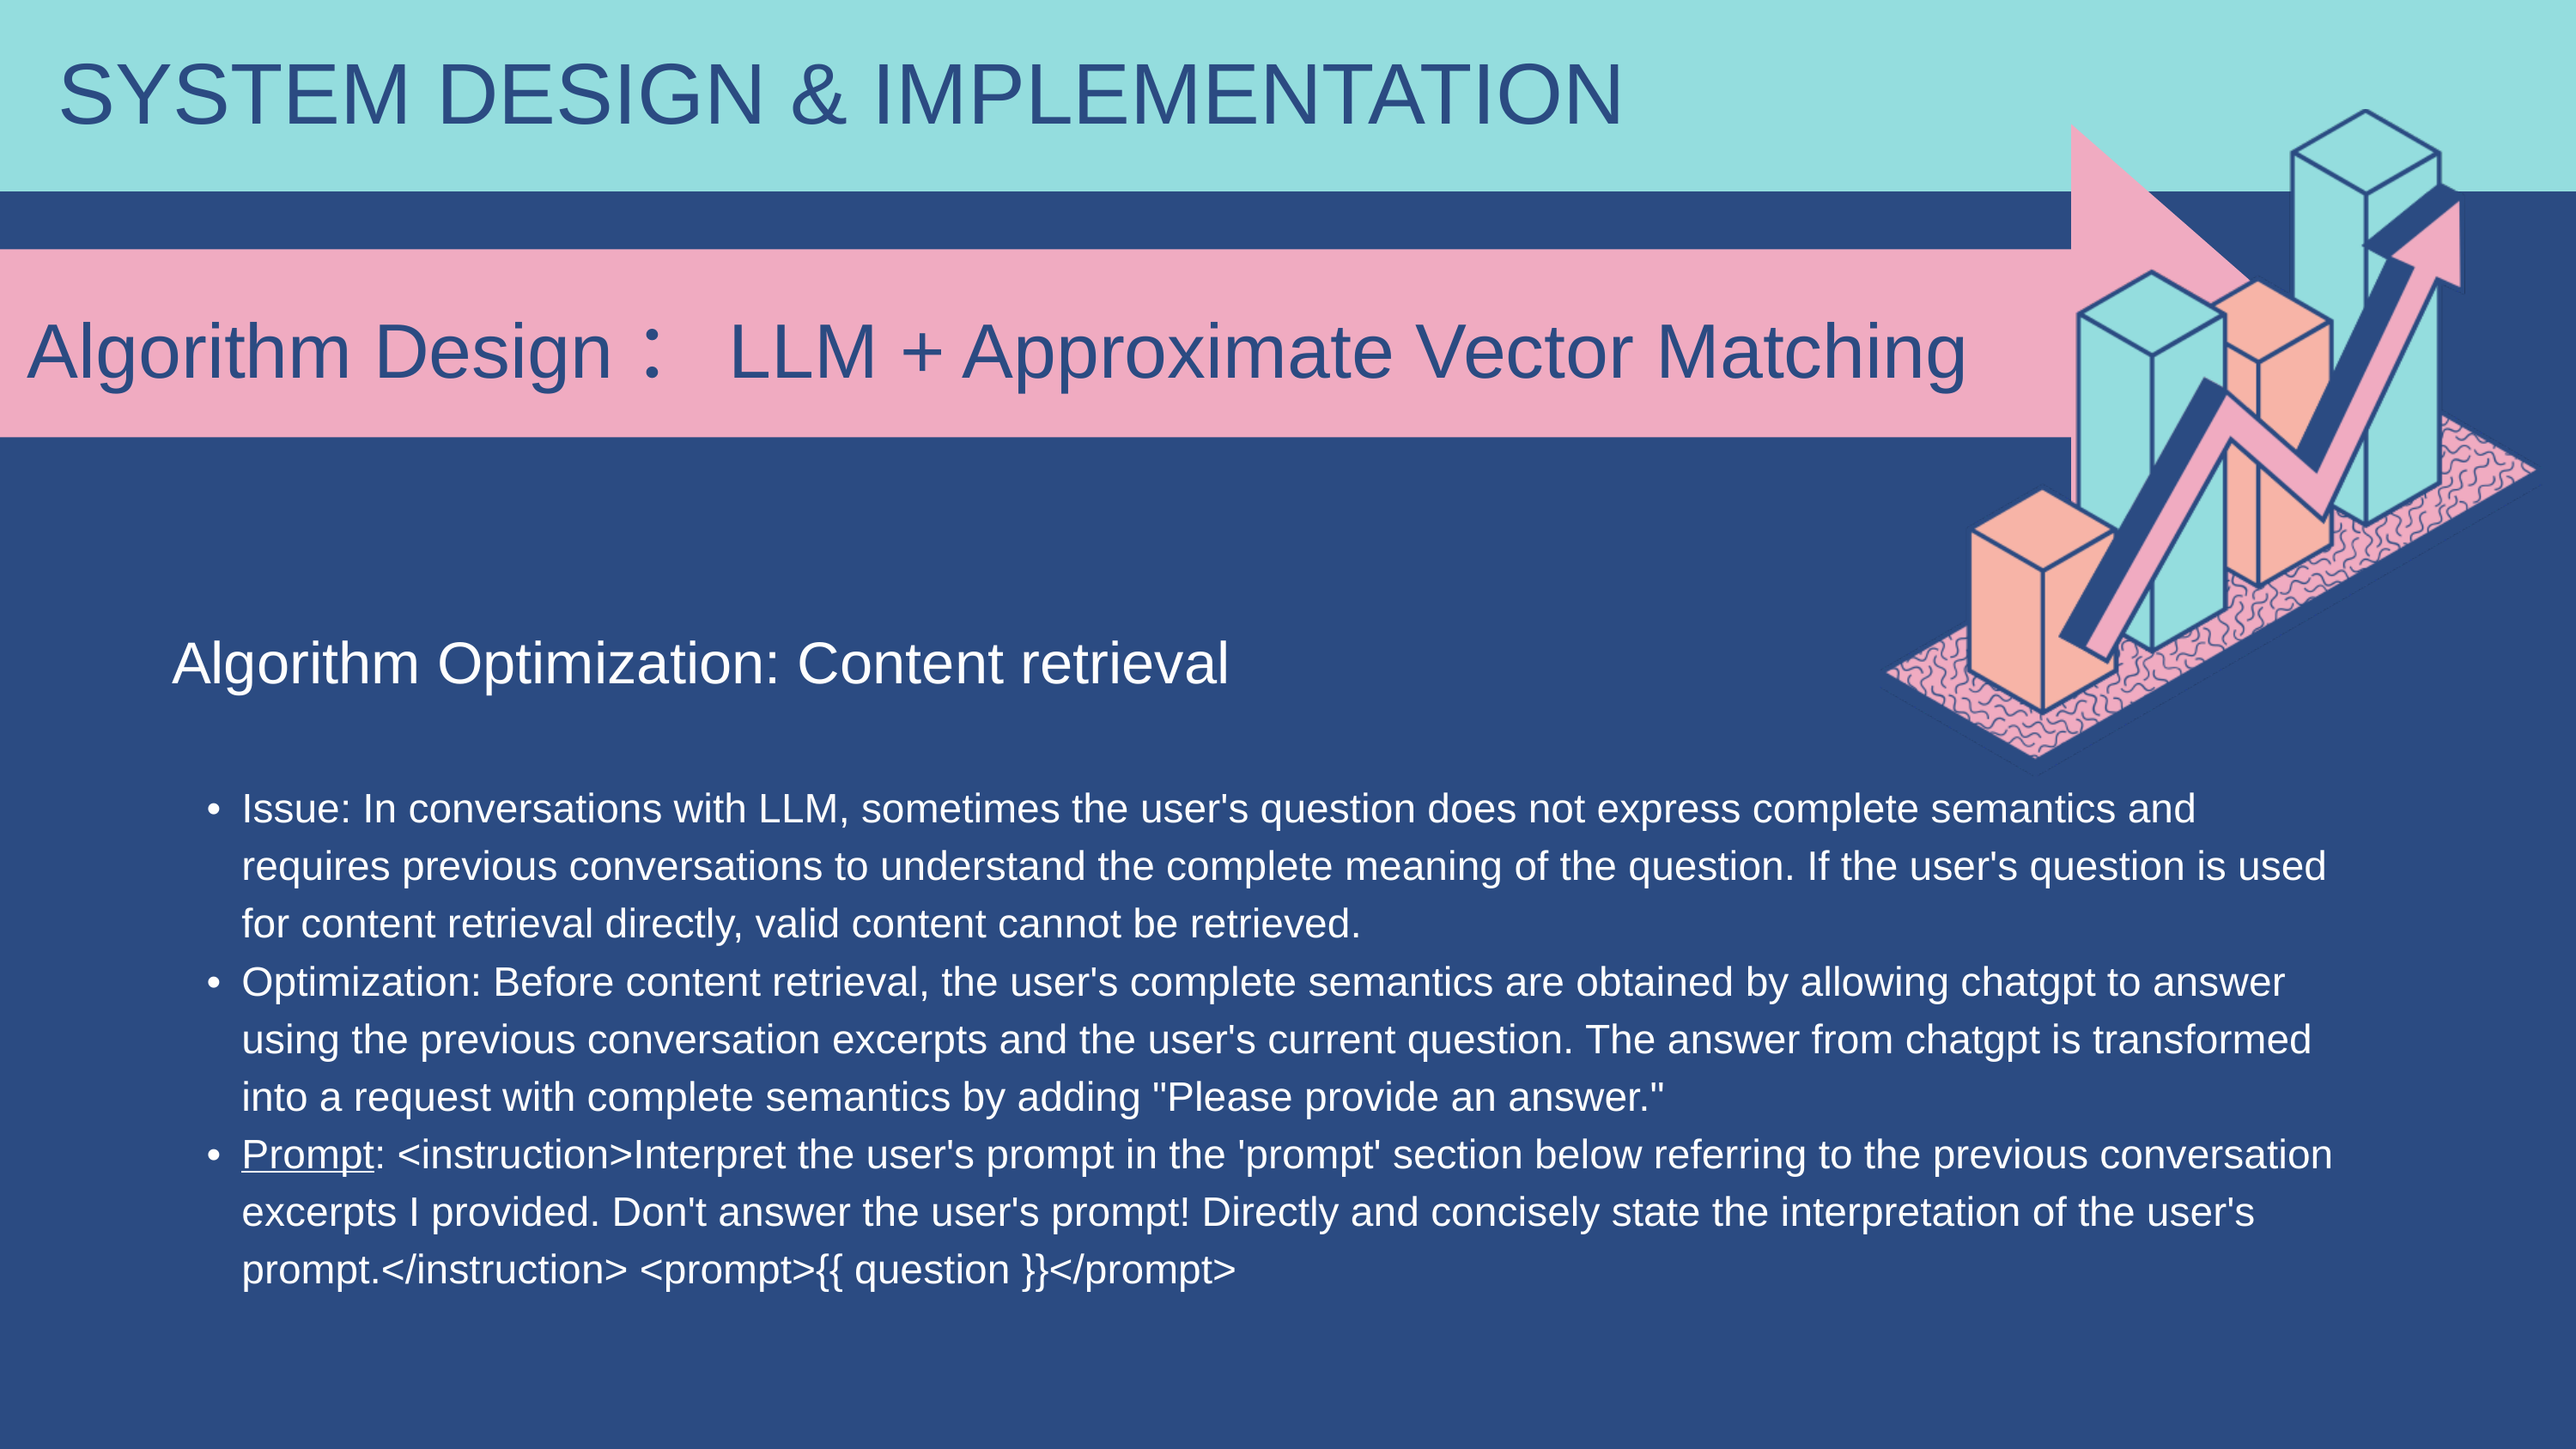

SYSTEM DESIGN & IMPLEMENTATION

Algorithm Design：LLM + Approximate Vector Matching
| Algorithm Optimization: Content retrieval |
| --- |
| Issue: In conversations with LLM, sometimes the user's question does not express complete semantics and requires previous conversations to understand the complete meaning of the question. If the user's question is used for content retrieval directly, valid content cannot be retrieved. Optimization: Before content retrieval, the user's complete semantics are obtained by allowing chatgpt to answer using the previous conversation excerpts and the user's current question. The answer from chatgpt is transformed into a request with complete semantics by adding "Please provide an answer." Prompt: <instruction>Interpret the user's prompt in the 'prompt' section below referring to the previous conversation excerpts I provided. Don't answer the user's prompt! Directly and concisely state the interpretation of the user's prompt.</instruction> <prompt>{{ question }}</prompt> |